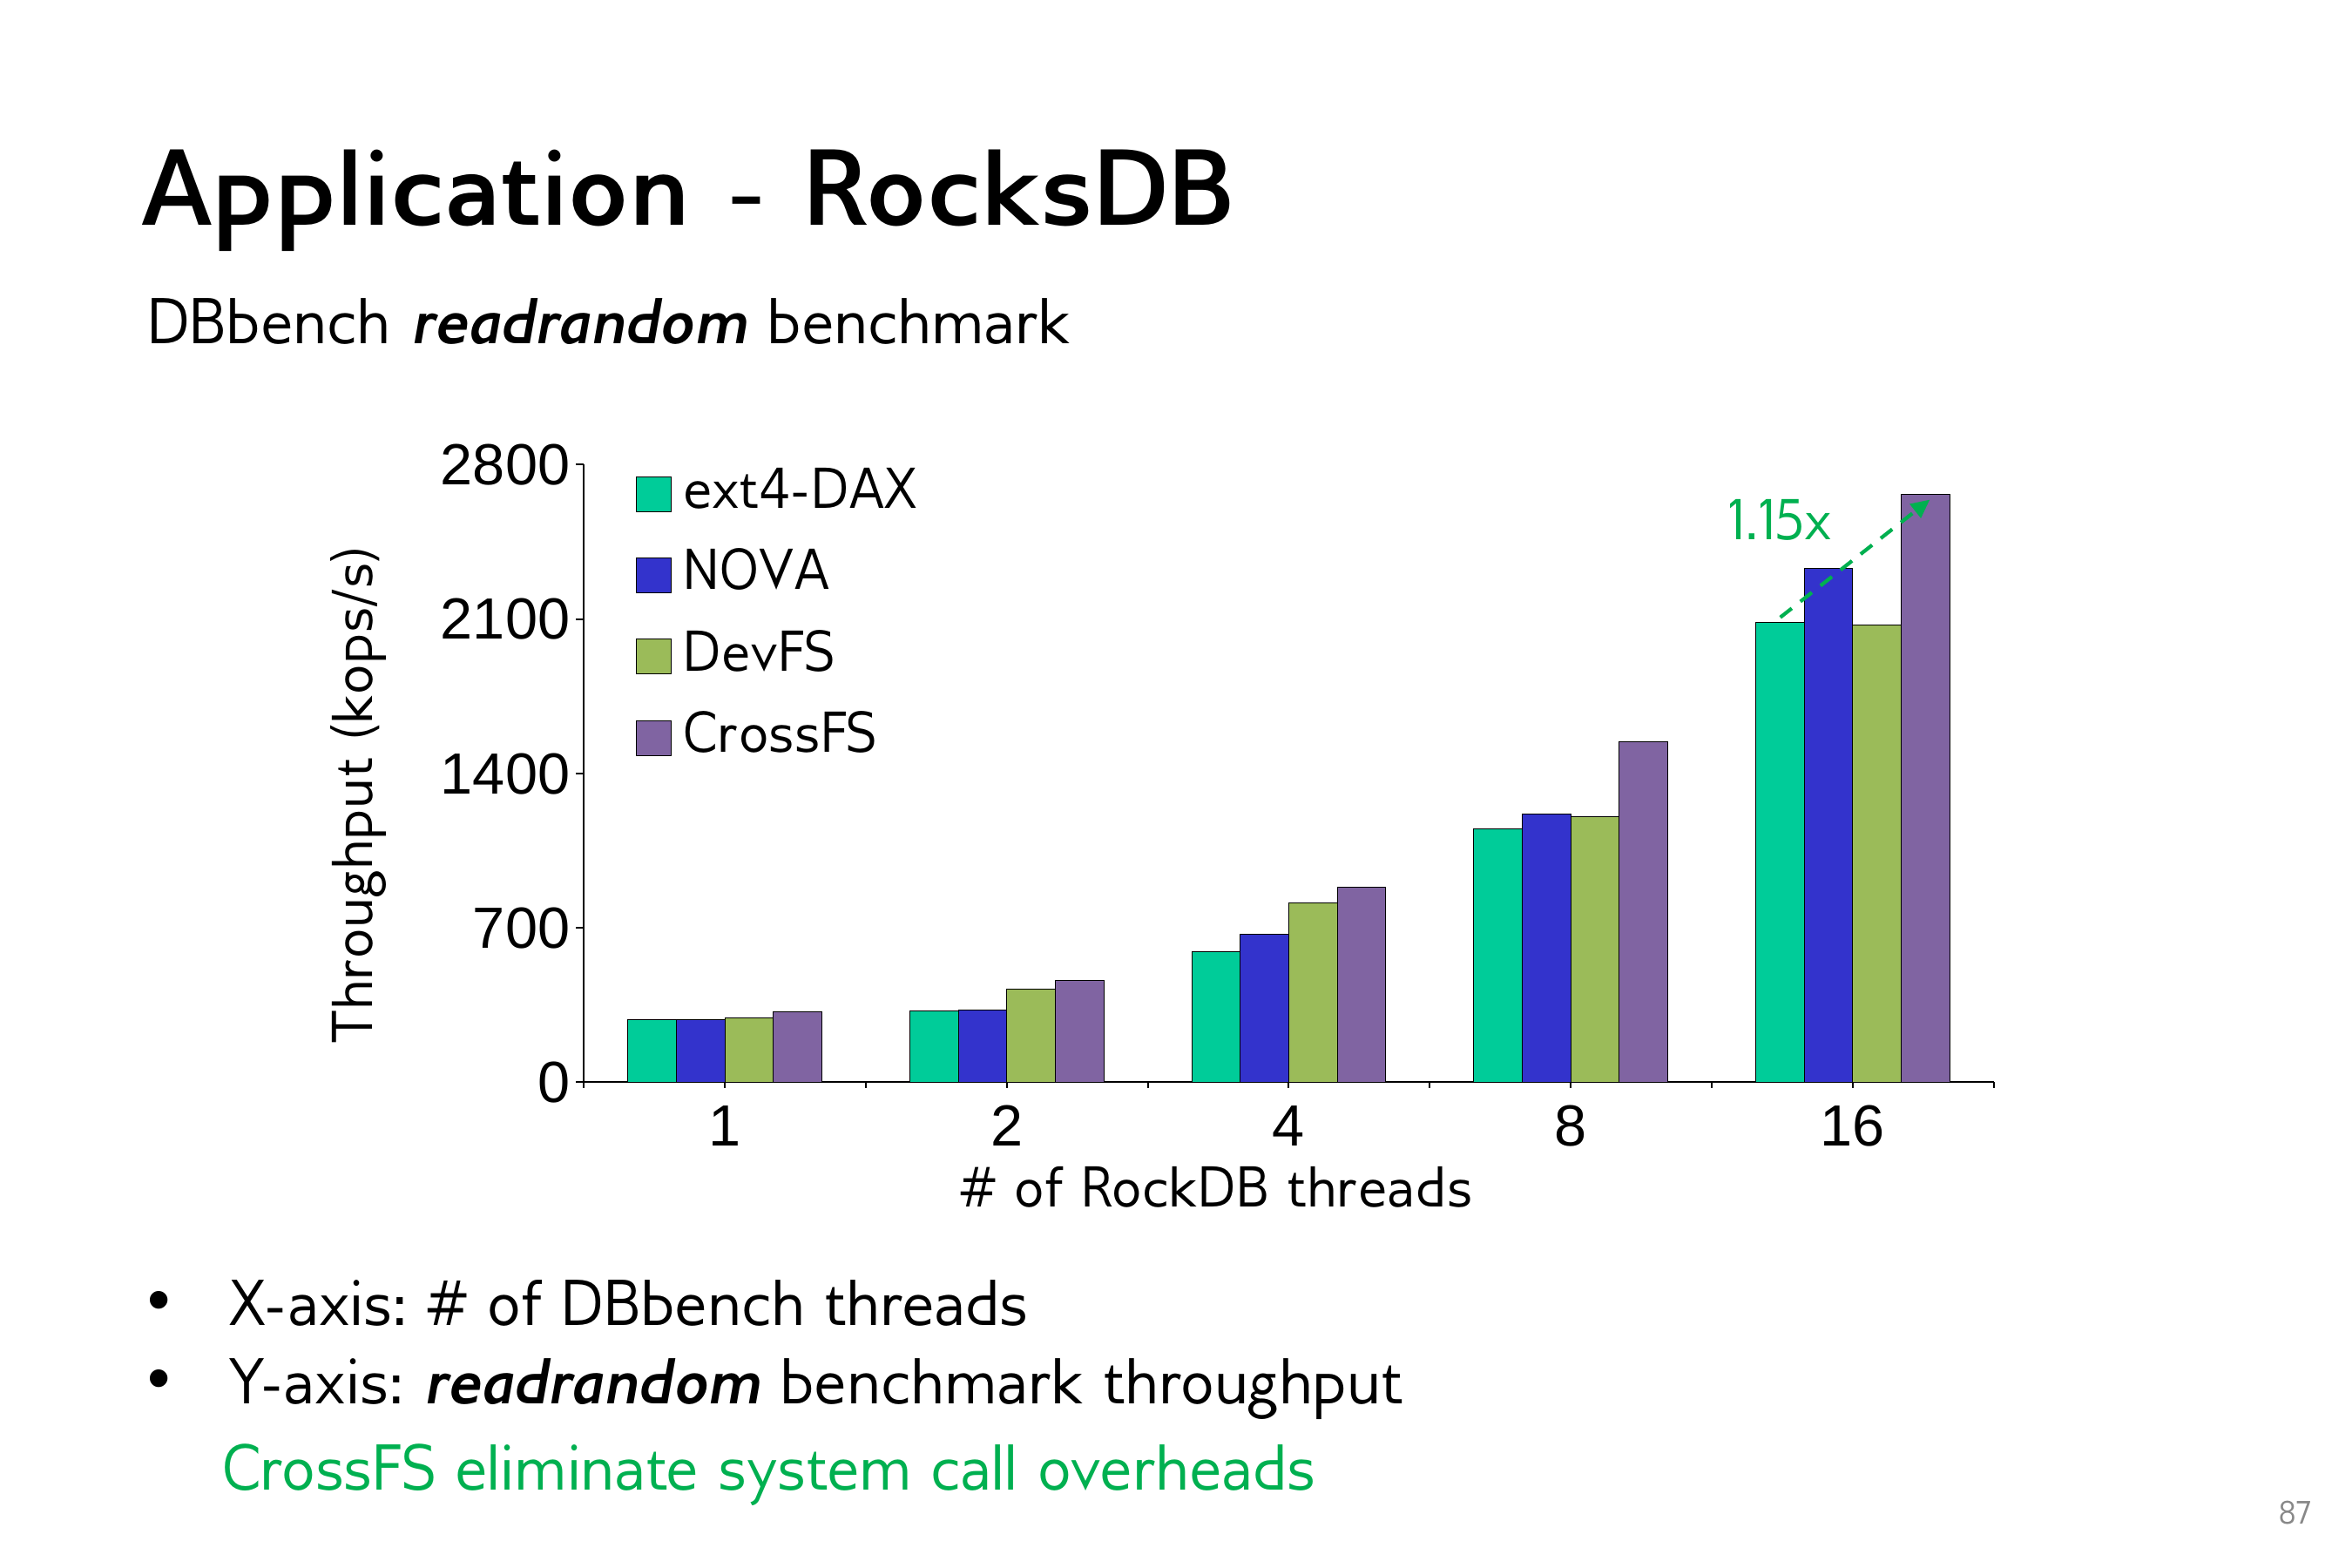

Application - RocksDB
DBbench readrandom benchmark

### Chart

| Category | ext4-DAX | NOVA | DevFS | CrossFS |
|---|---|---|---|---|
| 1 | 283.0 | 284.0 | 291.0 | 320.0 |
| 2 | 321.0 | 328.0 | 422.0 | 460.0 |
| 4 | 590.0 | 670.0 | 812.0 | 883.0 |
| 8 | 1146.0 | 1217.0 | 1204.0 | 1541.0 |
| 16 | 2085.0 | 2328.0 | 2072.0 | 2665.0 |
1.15x
X-axis: # of DBbench threads
Y-axis: readrandom benchmark throughput
CrossFS eliminate system call overheads
87